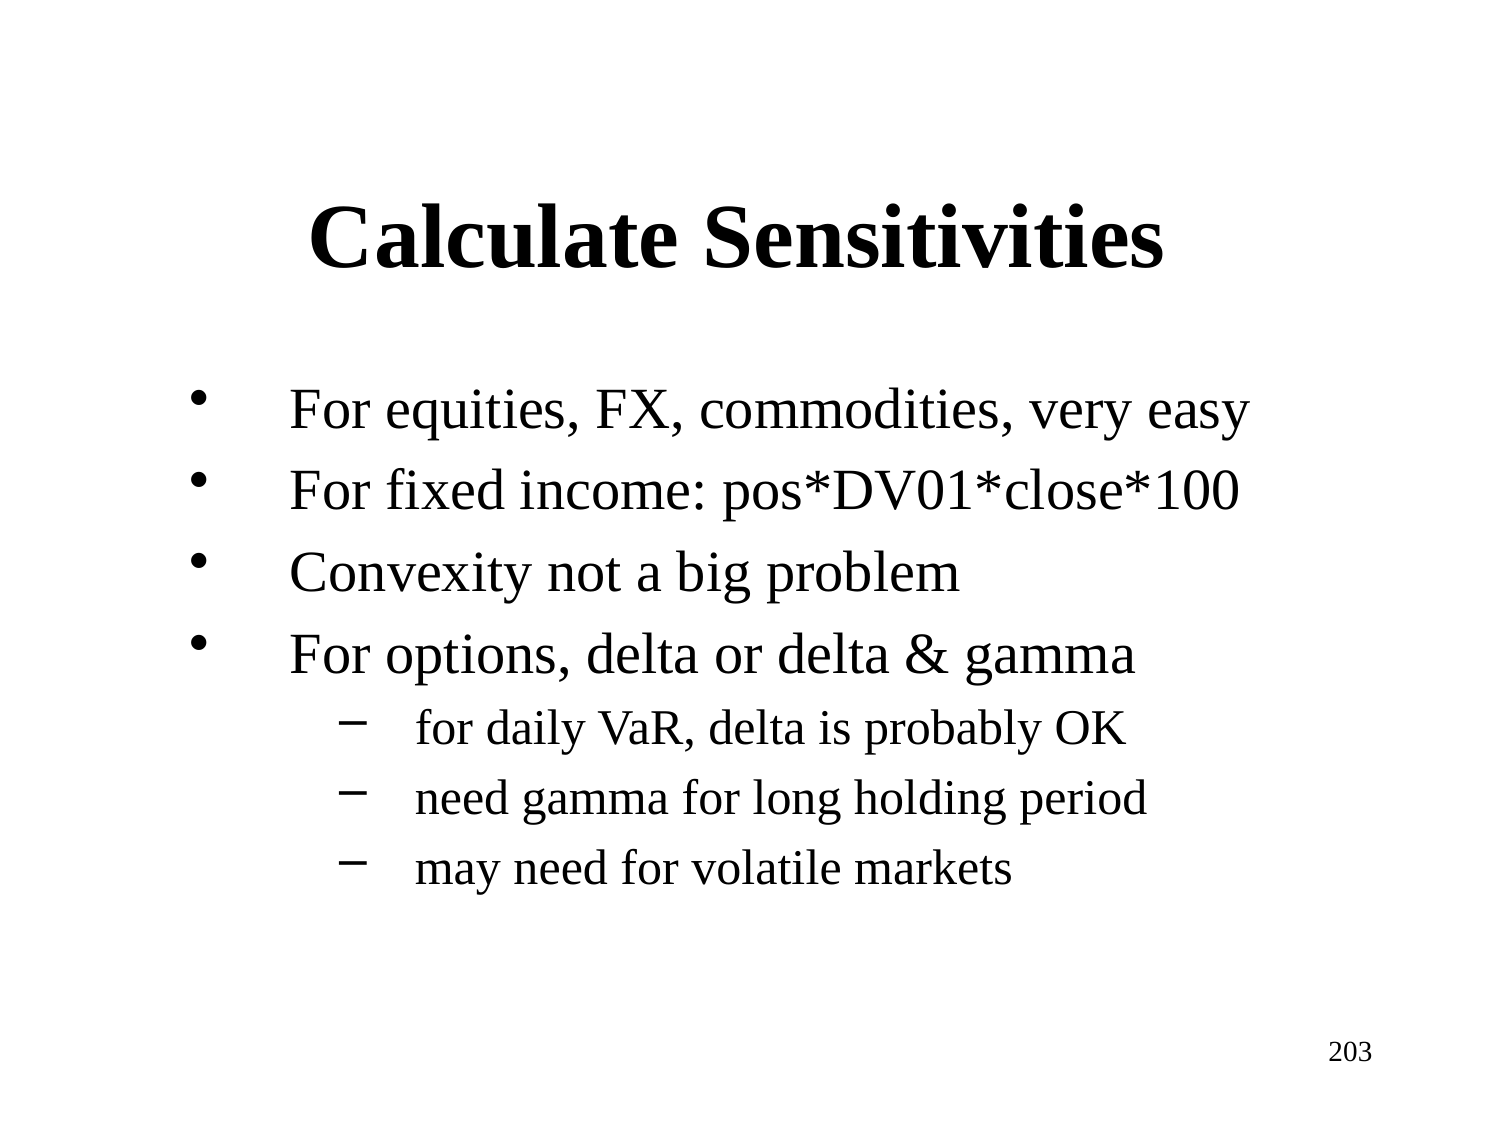

# Calculate Sensitivities
For equities, FX, commodities, very easy
For fixed income: pos*DV01*close*100
Convexity not a big problem
For options, delta or delta & gamma
for daily VaR, delta is probably OK
need gamma for long holding period
may need for volatile markets
203